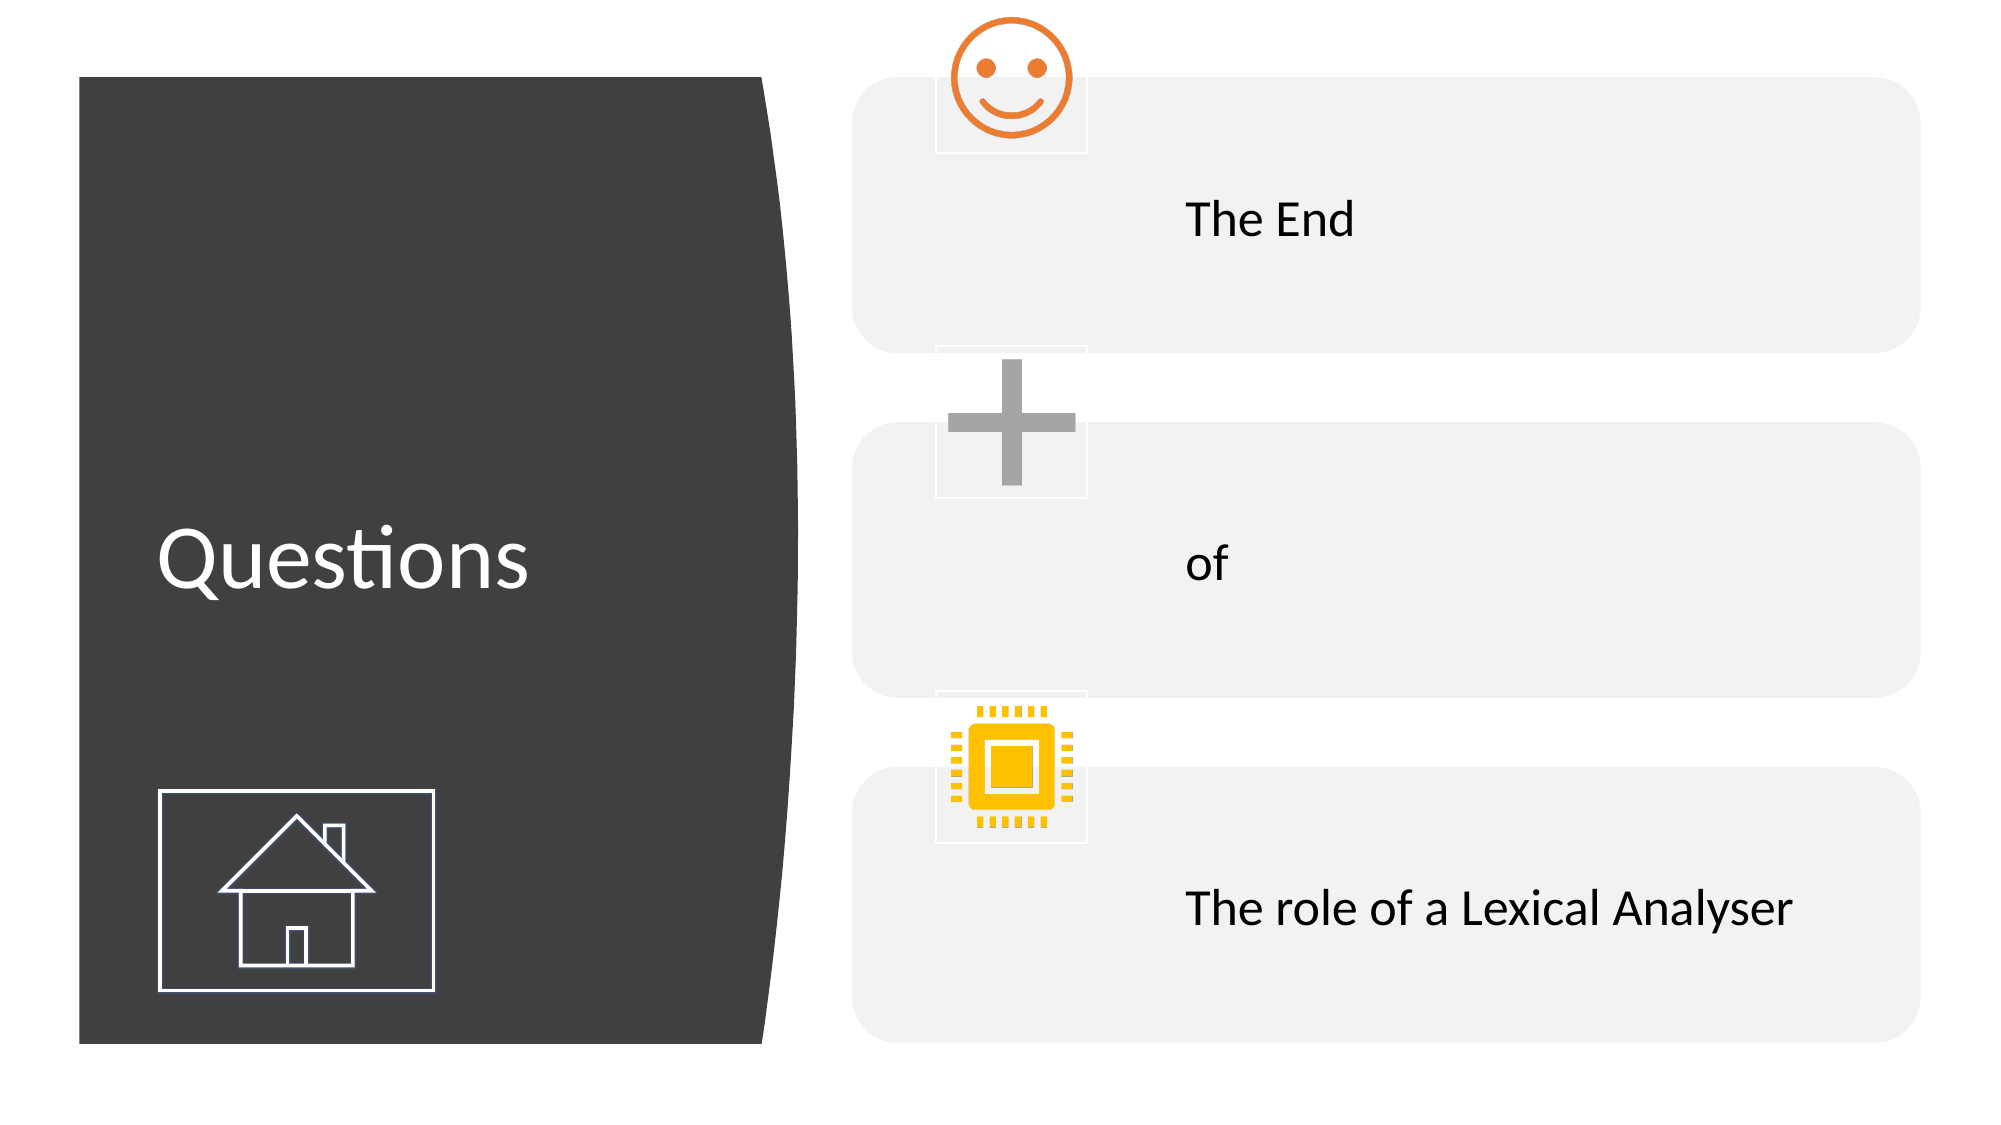

The End
of
The role of a Lexical Analyser

# Questions